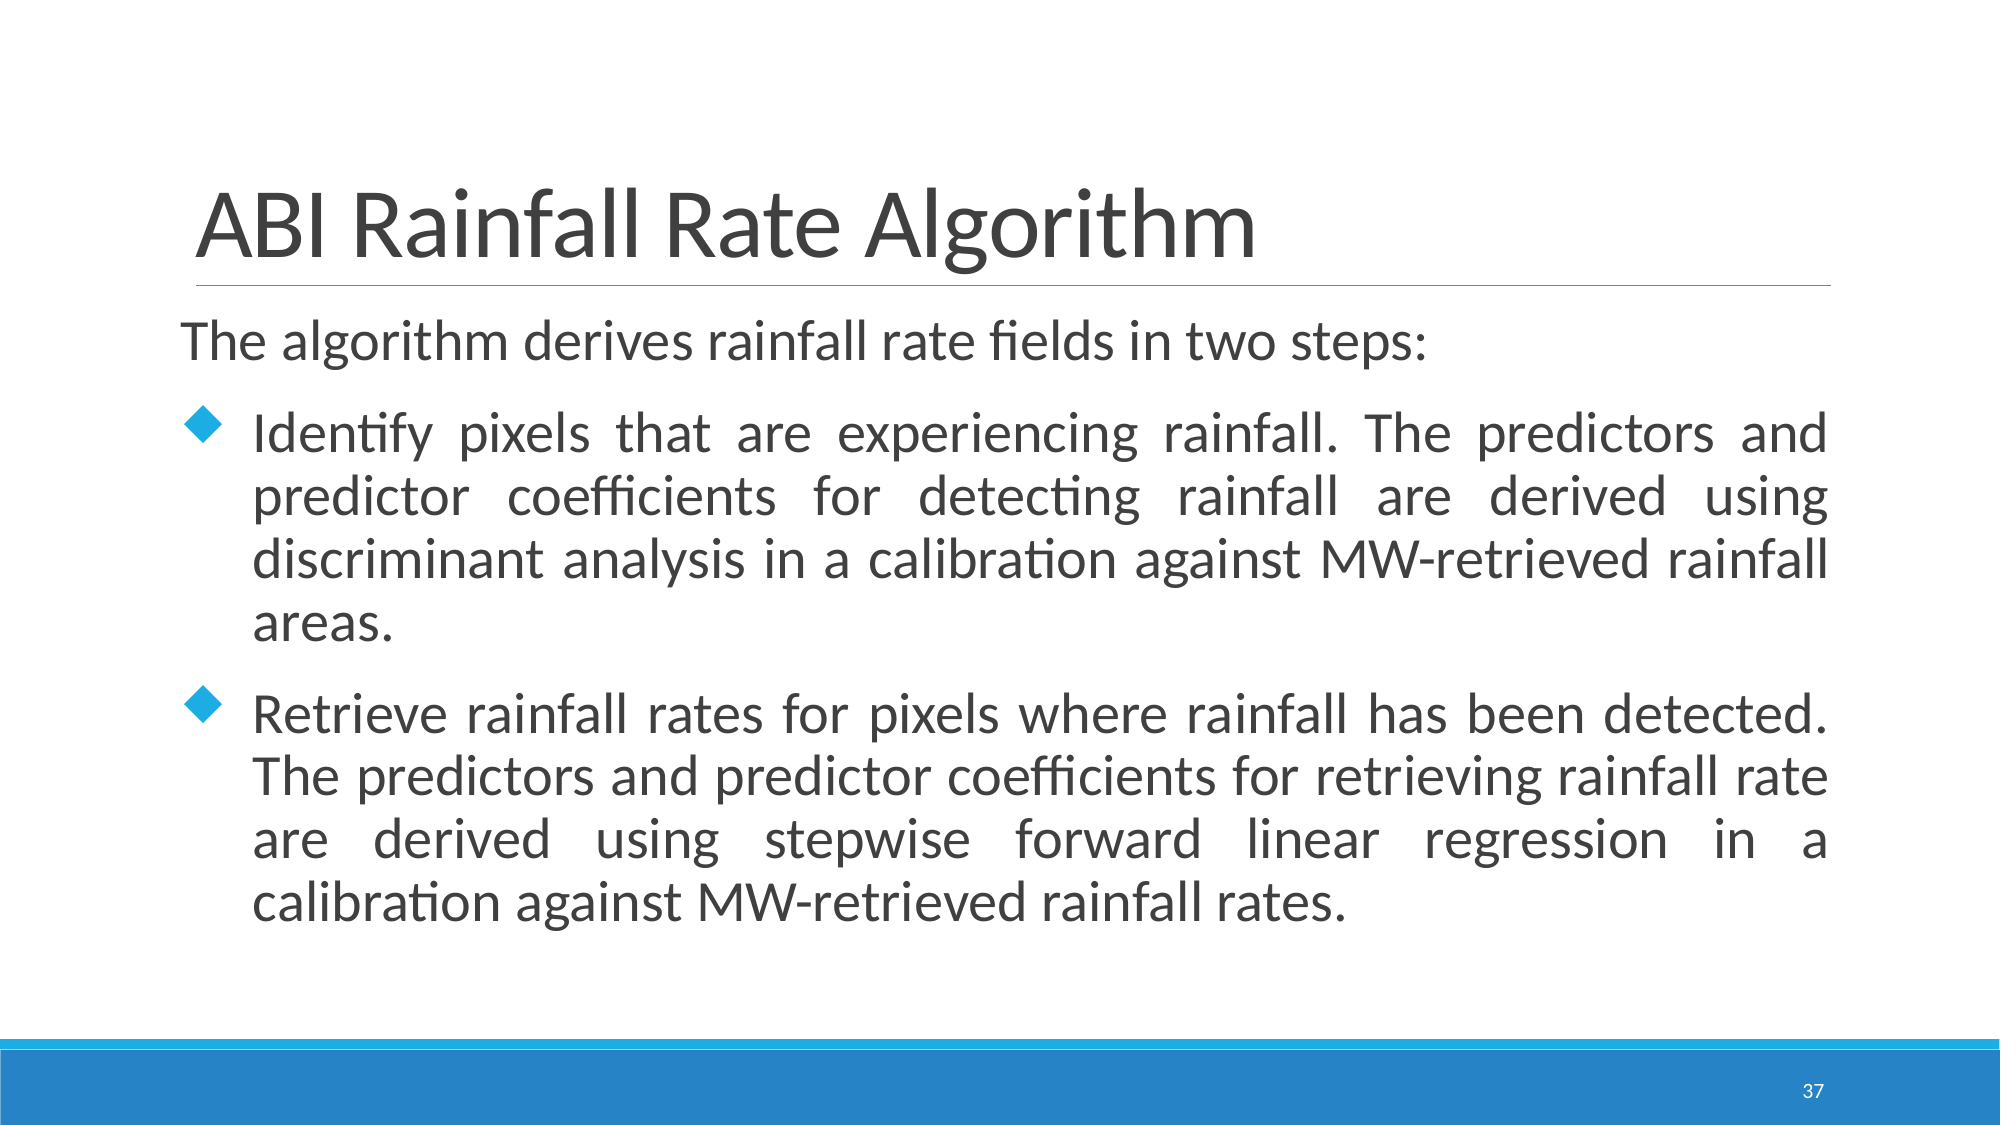

# ABI Rainfall Rate Algorithm
The algorithm derives rainfall rate fields in two steps:
Identify pixels that are experiencing rainfall. The predictors and predictor coefficients for detecting rainfall are derived using discriminant analysis in a calibration against MW-retrieved rainfall areas.
Retrieve rainfall rates for pixels where rainfall has been detected. The predictors and predictor coefficients for retrieving rainfall rate are derived using stepwise forward linear regression in a calibration against MW-retrieved rainfall rates.
37